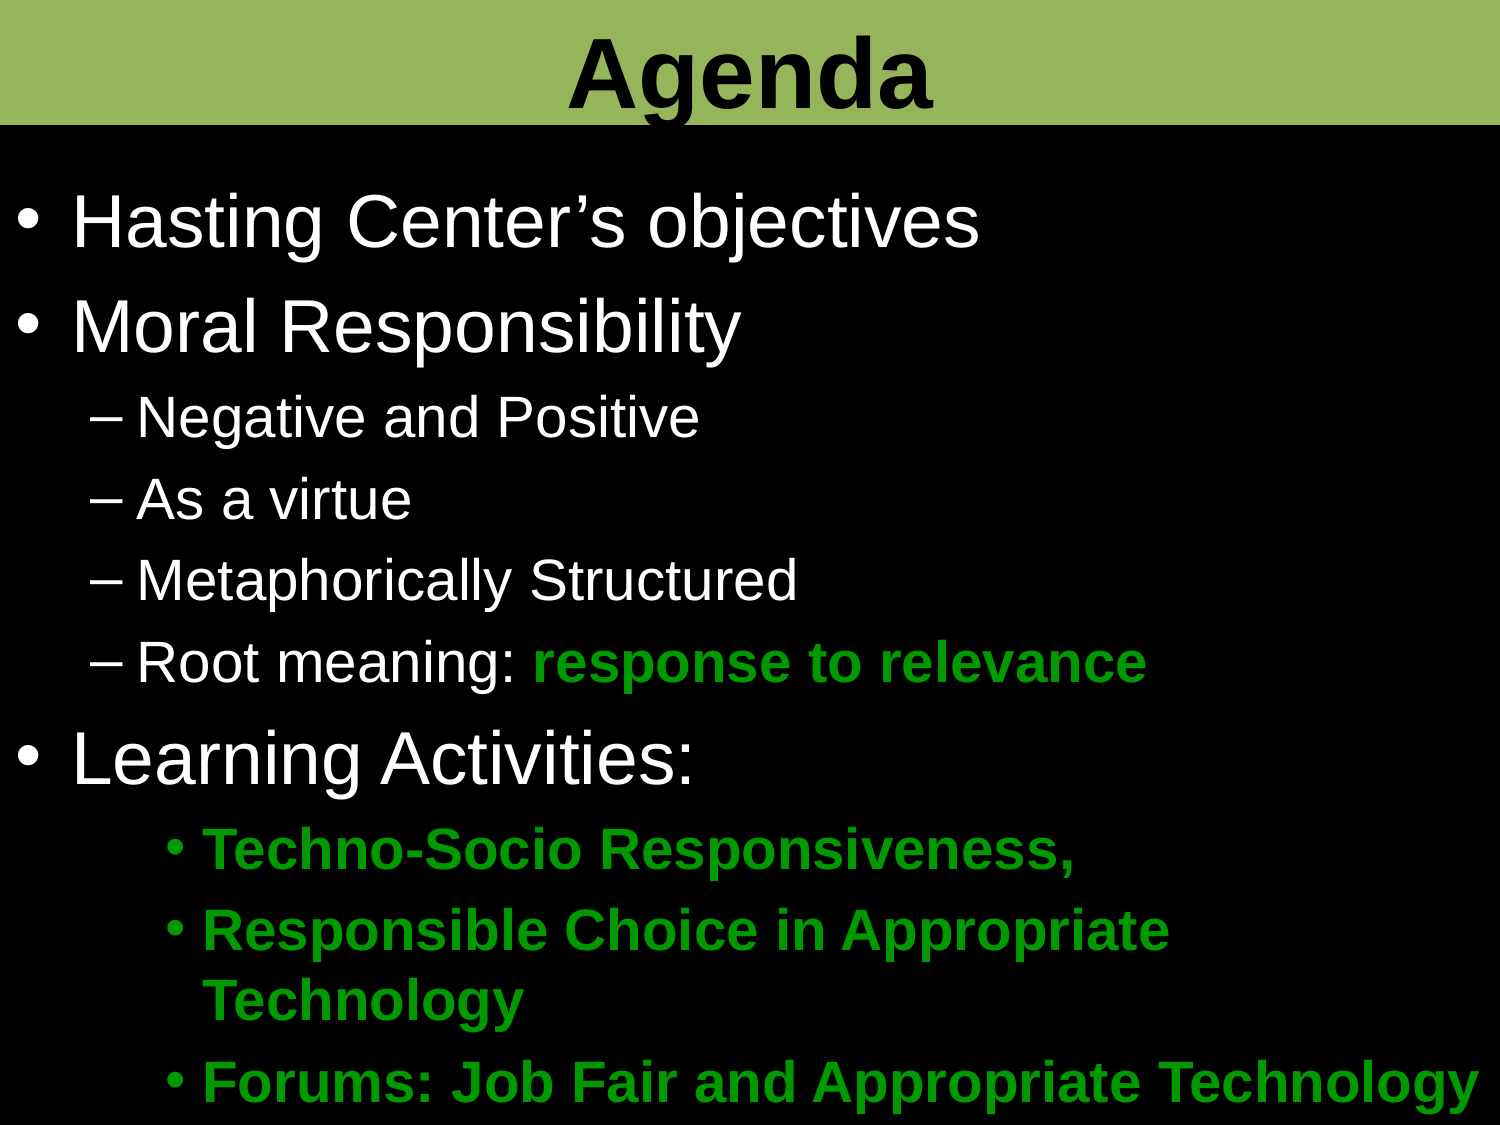

# Agenda

Hasting Center’s objectives
Moral Responsibility
Negative and Positive
As a virtue
Metaphorically Structured
Root meaning: response to relevance
Learning Activities:
Techno-Socio Responsiveness,
Responsible Choice in Appropriate Technology
Forums: Job Fair and Appropriate Technology